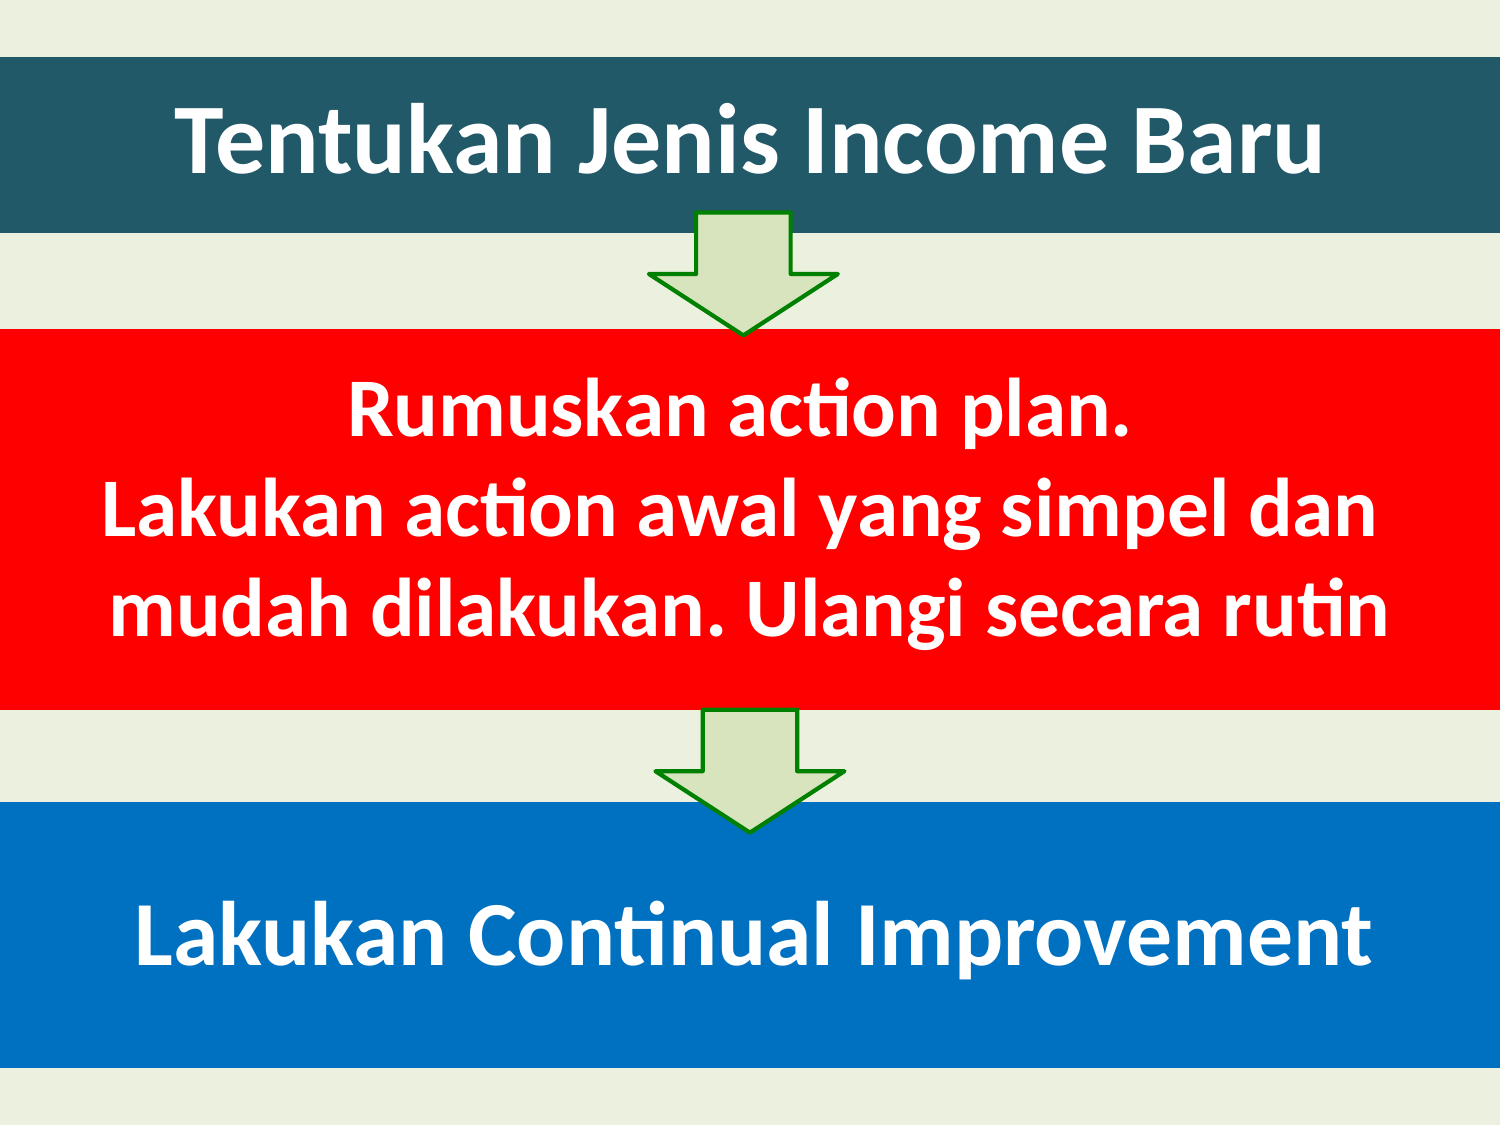

Tentukan Jenis Income Baru

Rumuskan action plan.
Lakukan action awal yang simpel dan
mudah dilakukan. Ulangi secara rutin

 Lakukan Continual Improvement